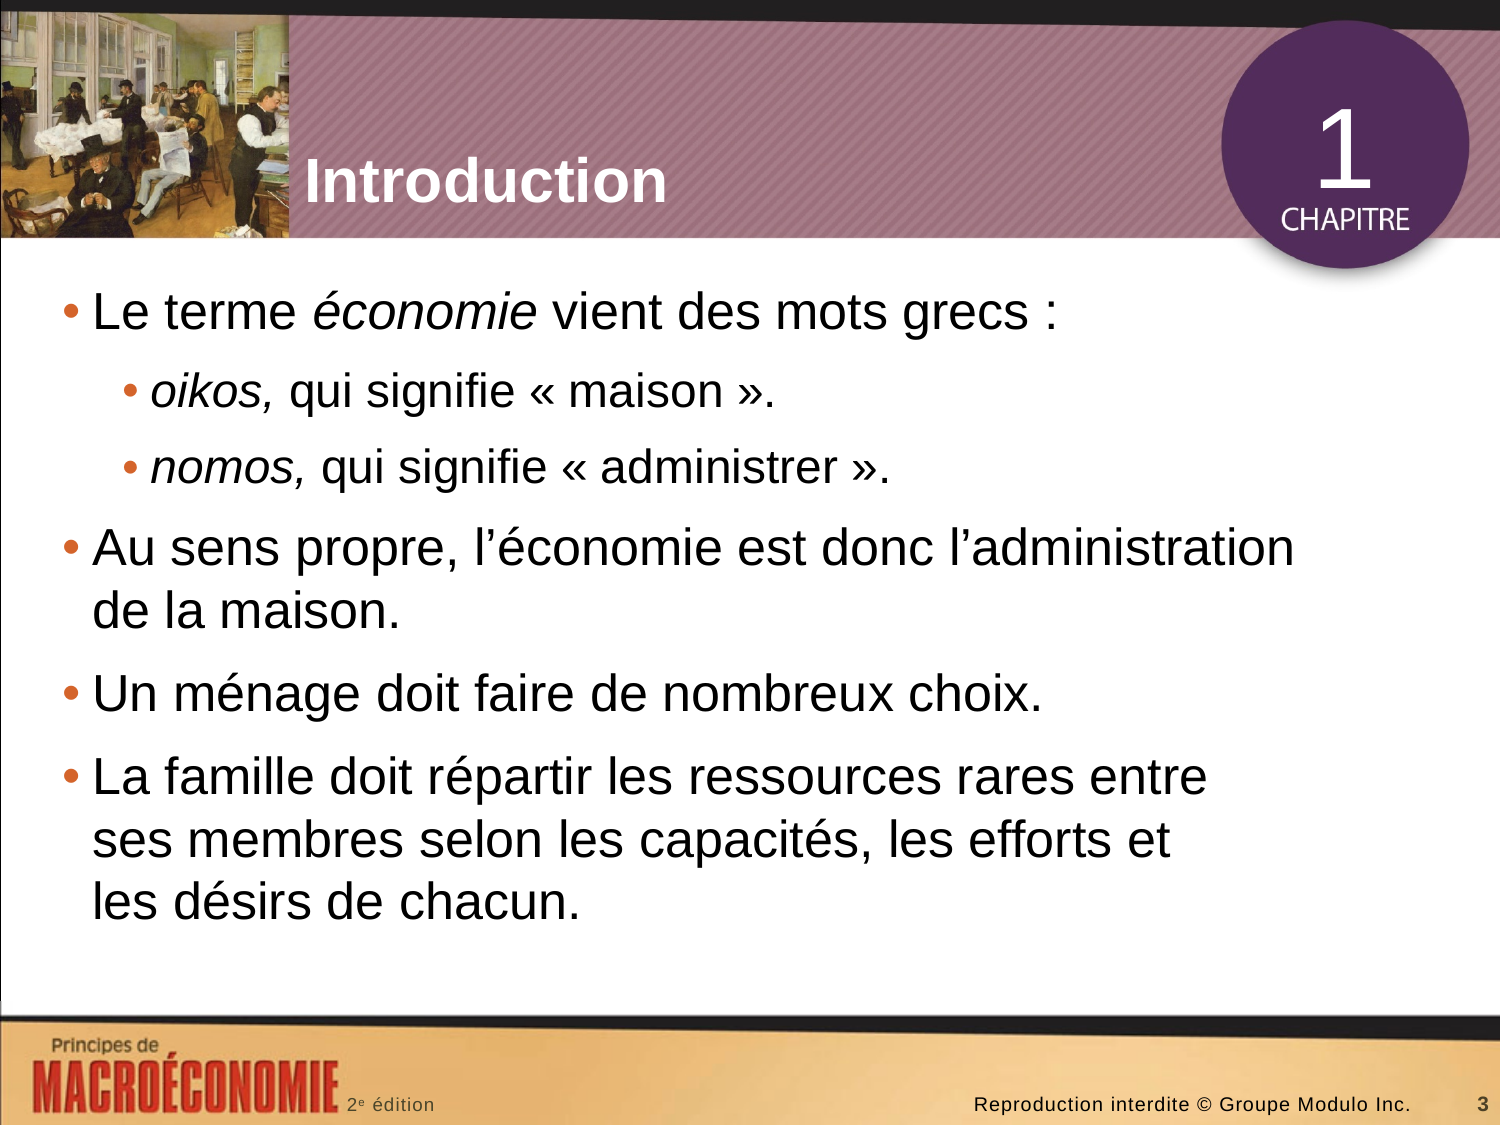

# Introduction
1
Le terme économie vient des mots grecs :
oikos, qui signifie « maison ».
nomos, qui signifie « administrer ».
Au sens propre, l’économie est donc l’administration      de la maison.
Un ménage doit faire de nombreux choix.
La famille doit répartir les ressources rares entre
ses membres selon les capacités, les efforts et
les désirs de chacun.

3